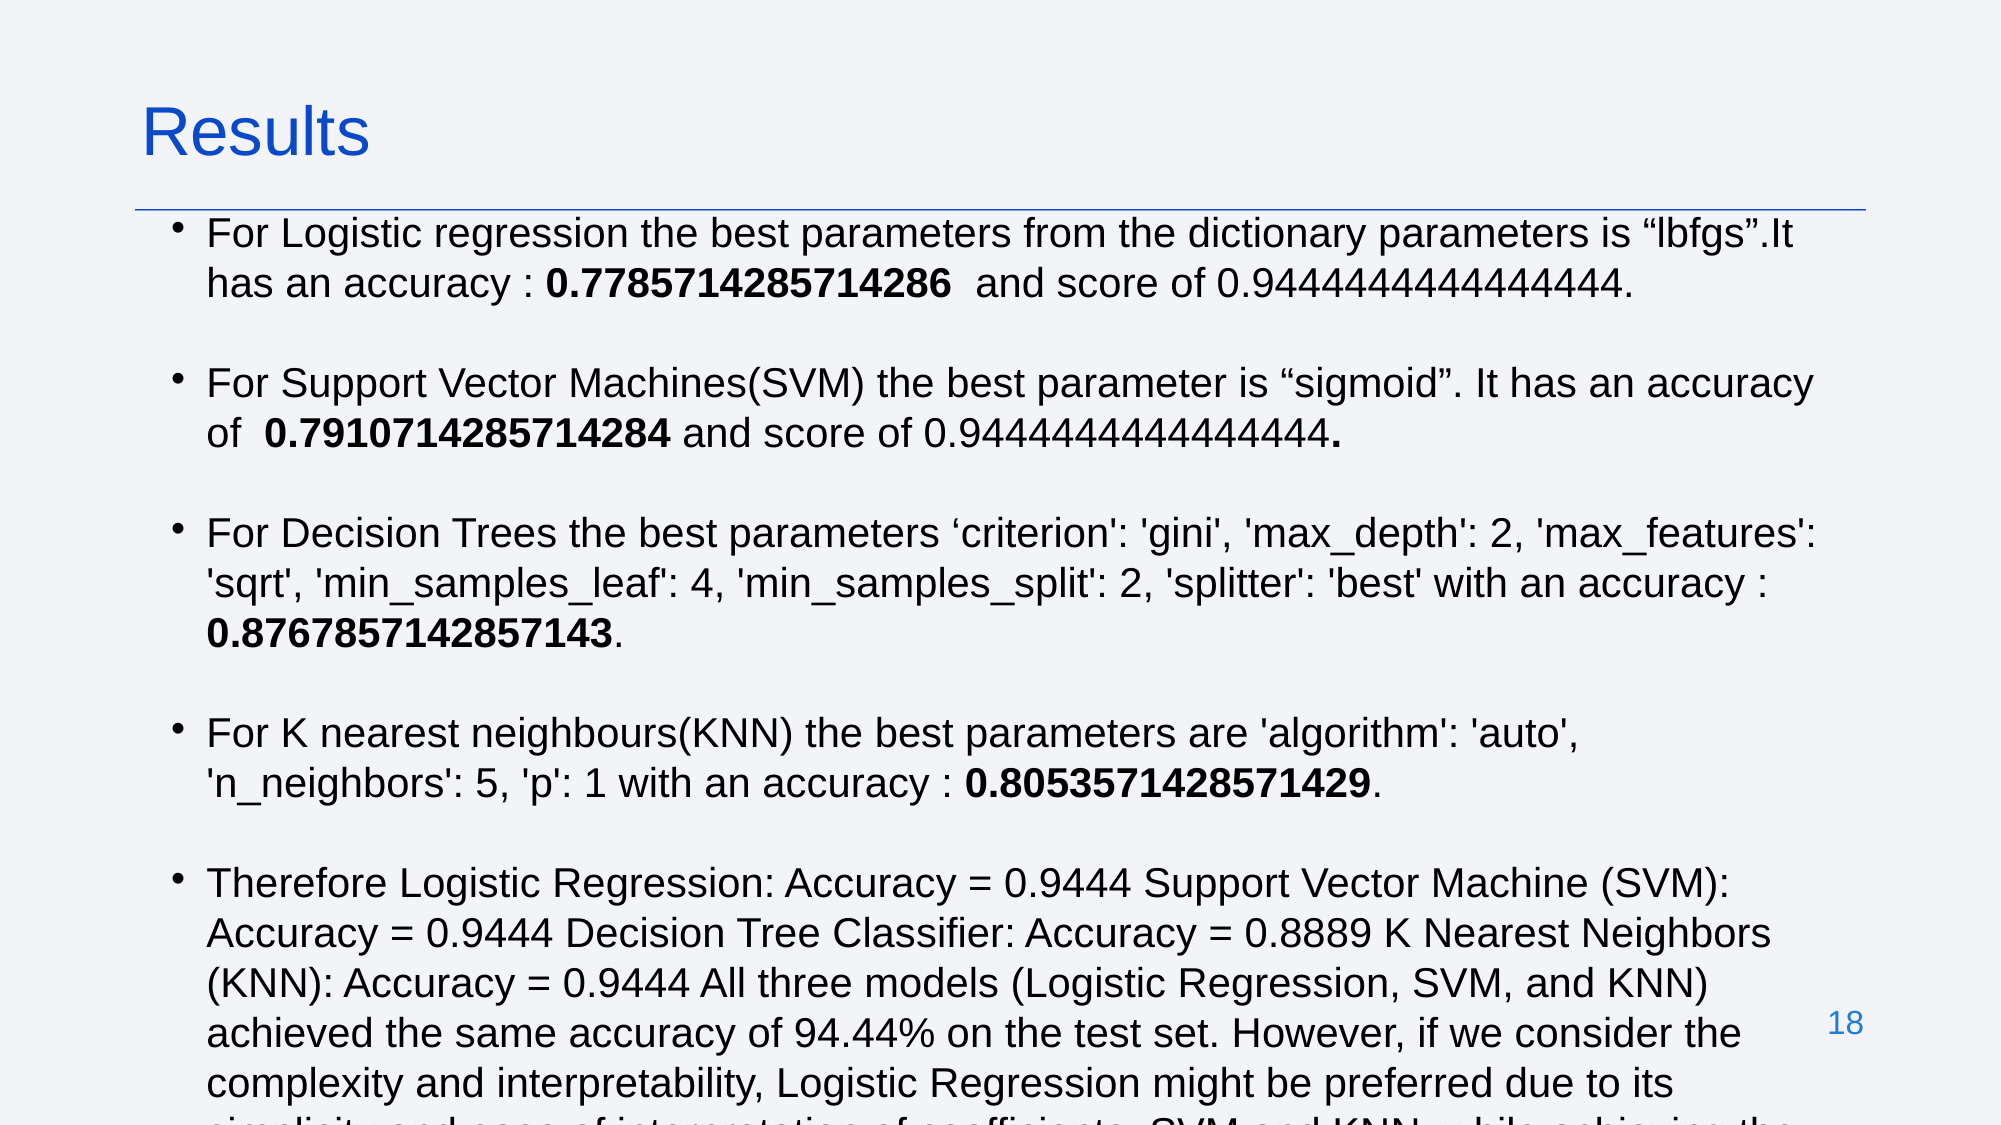

Results
For Logistic regression the best parameters from the dictionary parameters is “lbfgs”.It has an accuracy : 0.7785714285714286  and score of 0.9444444444444444.

For Support Vector Machines(SVM) the best parameter is “sigmoid”. It has an accuracy of  0.7910714285714284 and score of 0.9444444444444444.

For Decision Trees the best parameters ‘criterion': 'gini', 'max_depth': 2, 'max_features': 'sqrt', 'min_samples_leaf': 4, 'min_samples_split': 2, 'splitter': 'best' with an accuracy : 0.8767857142857143.

For K nearest neighbours(KNN) the best parameters are 'algorithm': 'auto', 'n_neighbors': 5, 'p': 1 with an accuracy : 0.8053571428571429.

Therefore Logistic Regression: Accuracy = 0.9444 Support Vector Machine (SVM): Accuracy = 0.9444 Decision Tree Classifier: Accuracy = 0.8889 K Nearest Neighbors (KNN): Accuracy = 0.9444 All three models (Logistic Regression, SVM, and KNN) achieved the same accuracy of 94.44% on the test set. However, if we consider the complexity and interpretability, Logistic Regression might be preferred due to its simplicity and ease of interpretation of coefficients. SVM and KNN, while achieving the same accuracy, might be considered if the decision boundary is non-linear or when the data has complex interactions that benefit from a more flexible model.

18